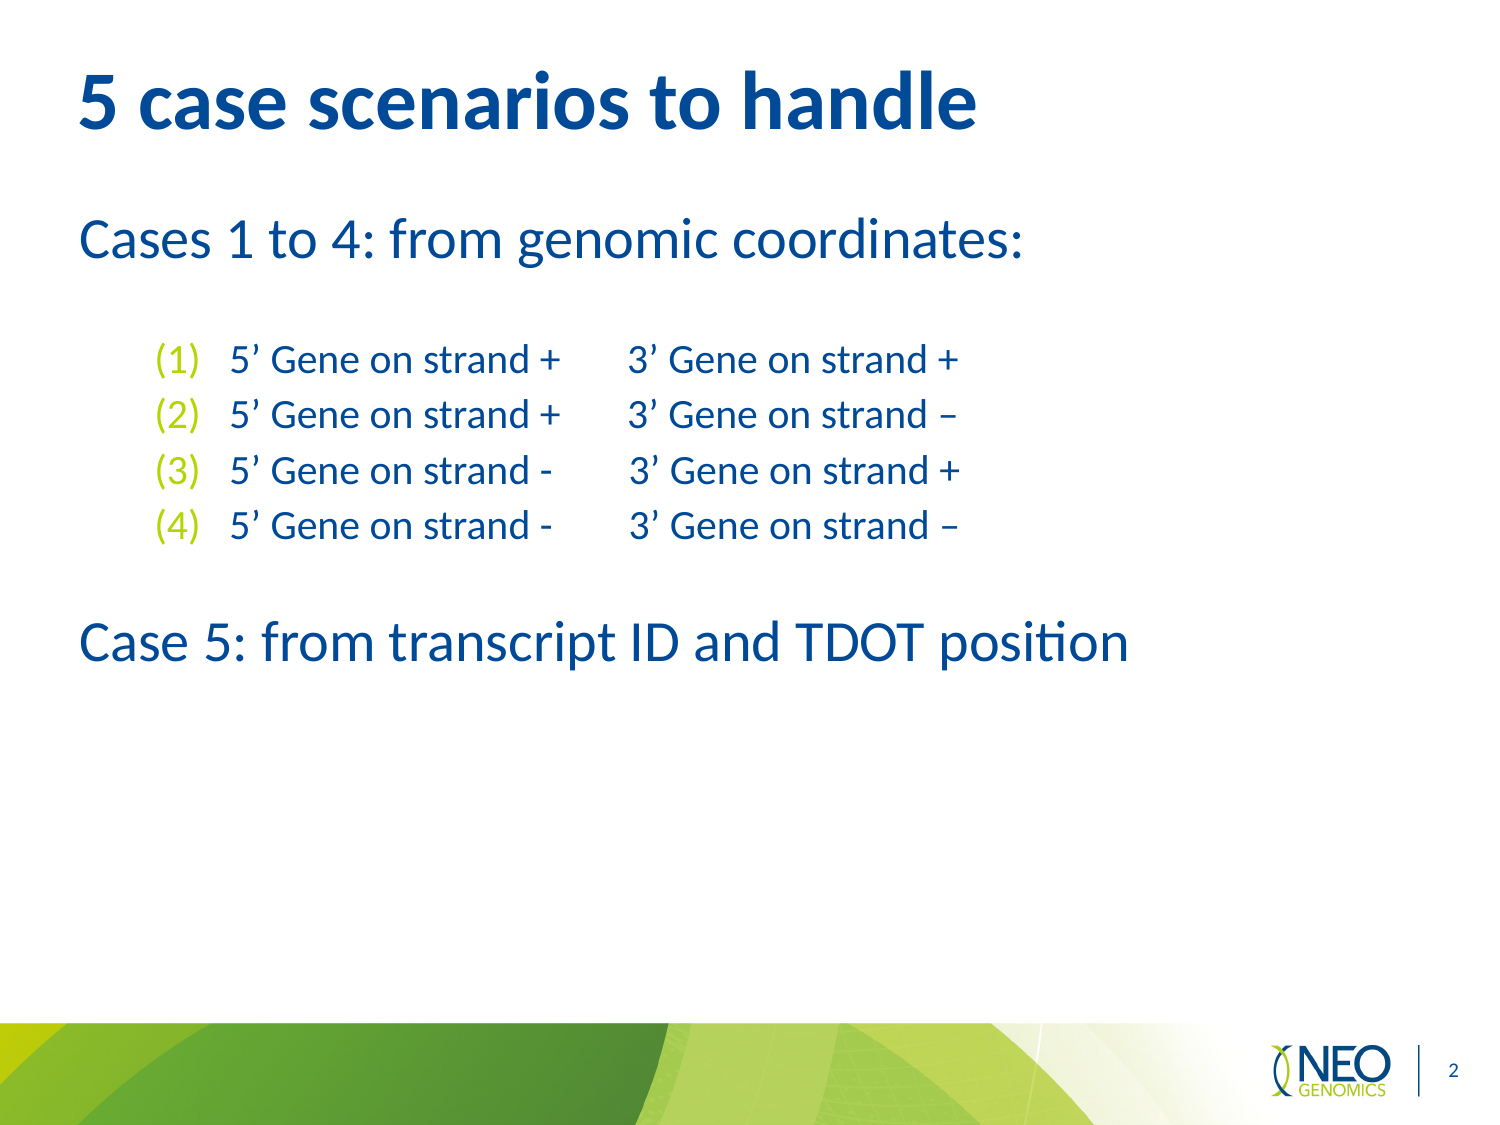

# 5 case scenarios to handle
Cases 1 to 4: from genomic coordinates:

5’ Gene on strand +       3’ Gene on strand +
5’ Gene on strand +       3’ Gene on strand –
5’ Gene on strand -        3’ Gene on strand +
5’ Gene on strand -        3’ Gene on strand –

Case 5: from transcript ID and TDOT position

2